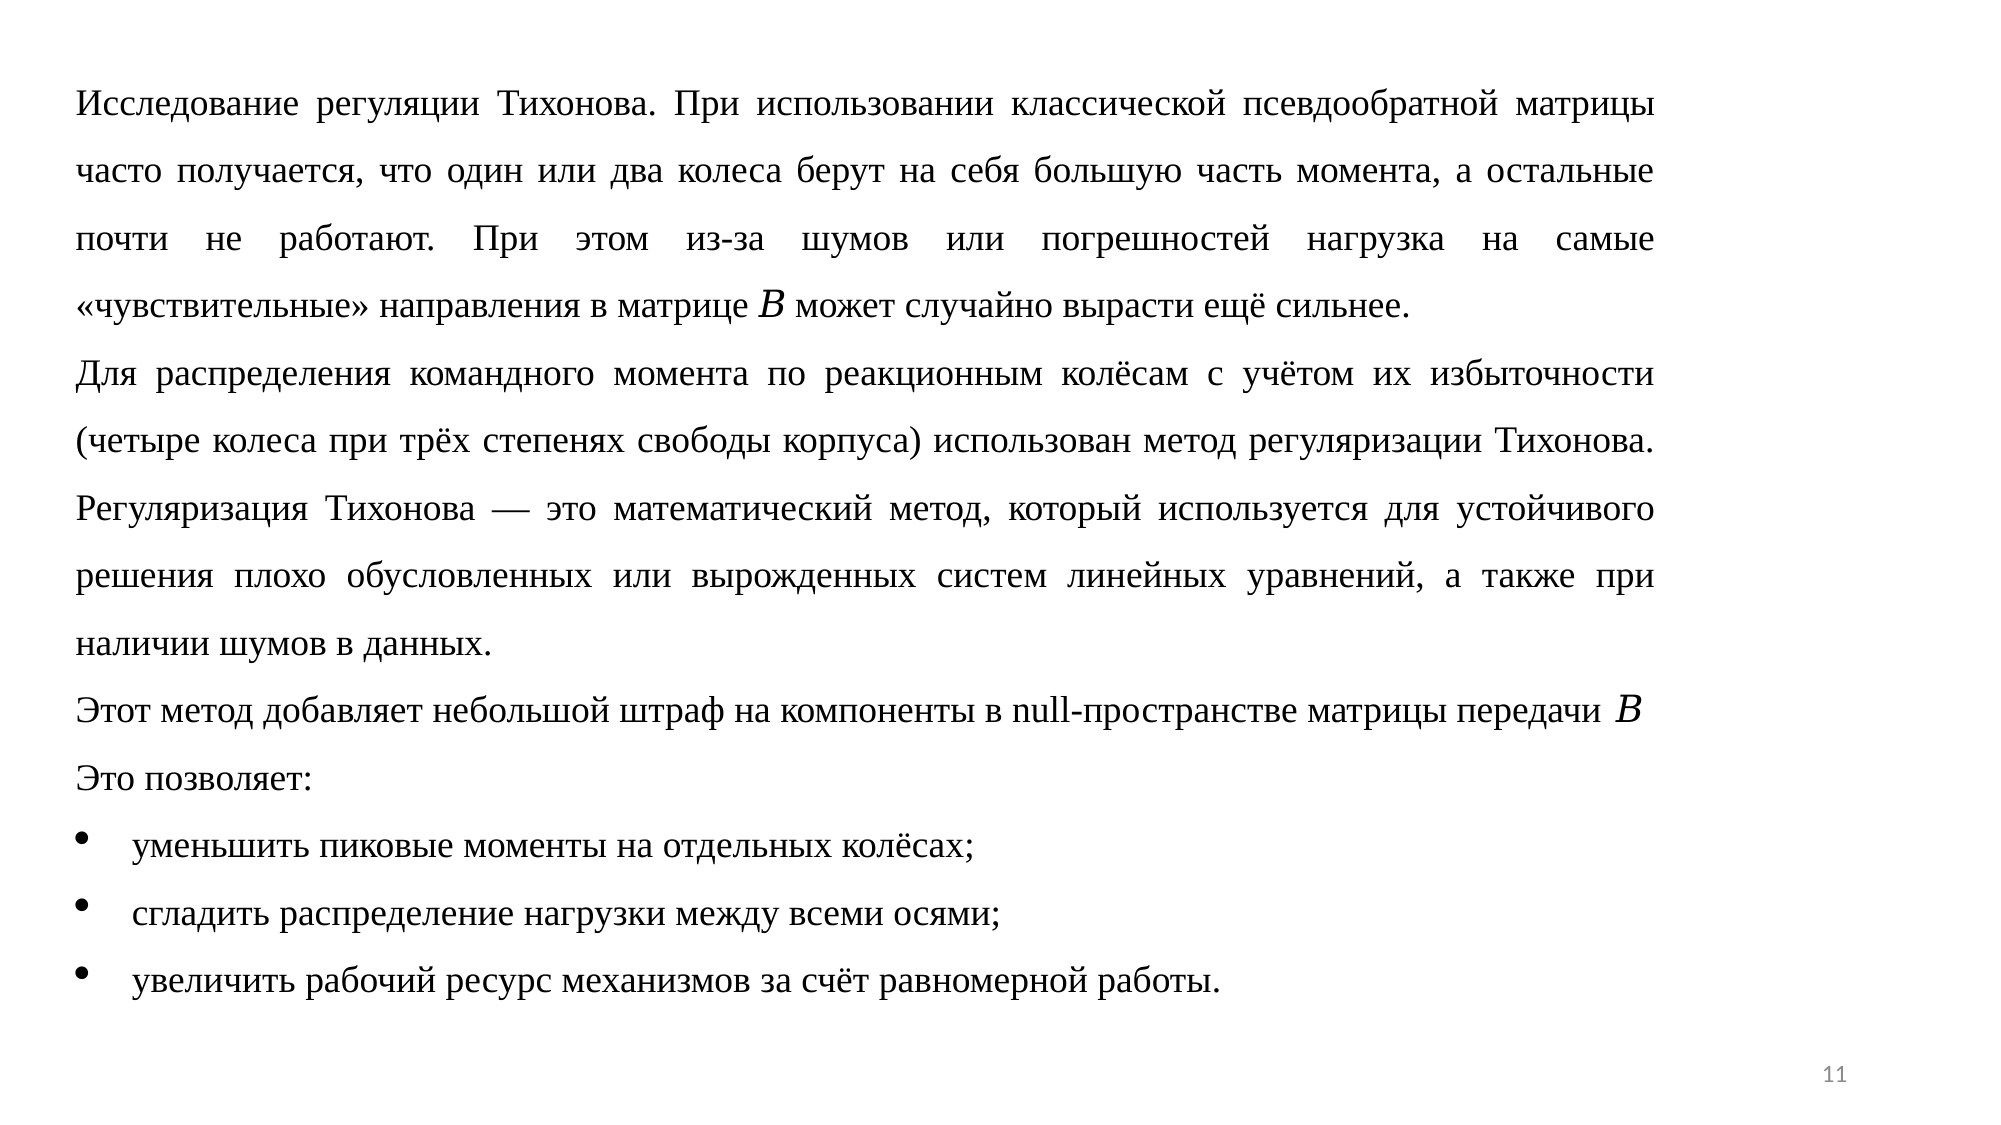

Исследование регуляции Тихонова. При использовании классической псевдообратной матрицы часто получается, что один или два колеса берут на себя большую часть момента, а остальные почти не работают. При этом из-за шумов или погрешностей нагрузка на самые «чувствительные» направления в матрице 𝐵 может случайно вырасти ещё сильнее.
Для распределения командного момента по реакционным колёсам с учётом их избыточности (четыре колеса при трёх степенях свободы корпуса) использован метод регуляризации Тихонова. Регуляризация Тихонова — это математический метод, который используется для устойчивого решения плохо обусловленных или вырожденных систем линейных уравнений, а также при наличии шумов в данных.
Этот метод добавляет небольшой штраф на компоненты в null-пространстве матрицы передачи 𝐵
Это позволяет:
уменьшить пиковые моменты на отдельных колёсах;
сгладить распределение нагрузки между всеми осями;
увеличить рабочий ресурс механизмов за счёт равномерной работы.
11